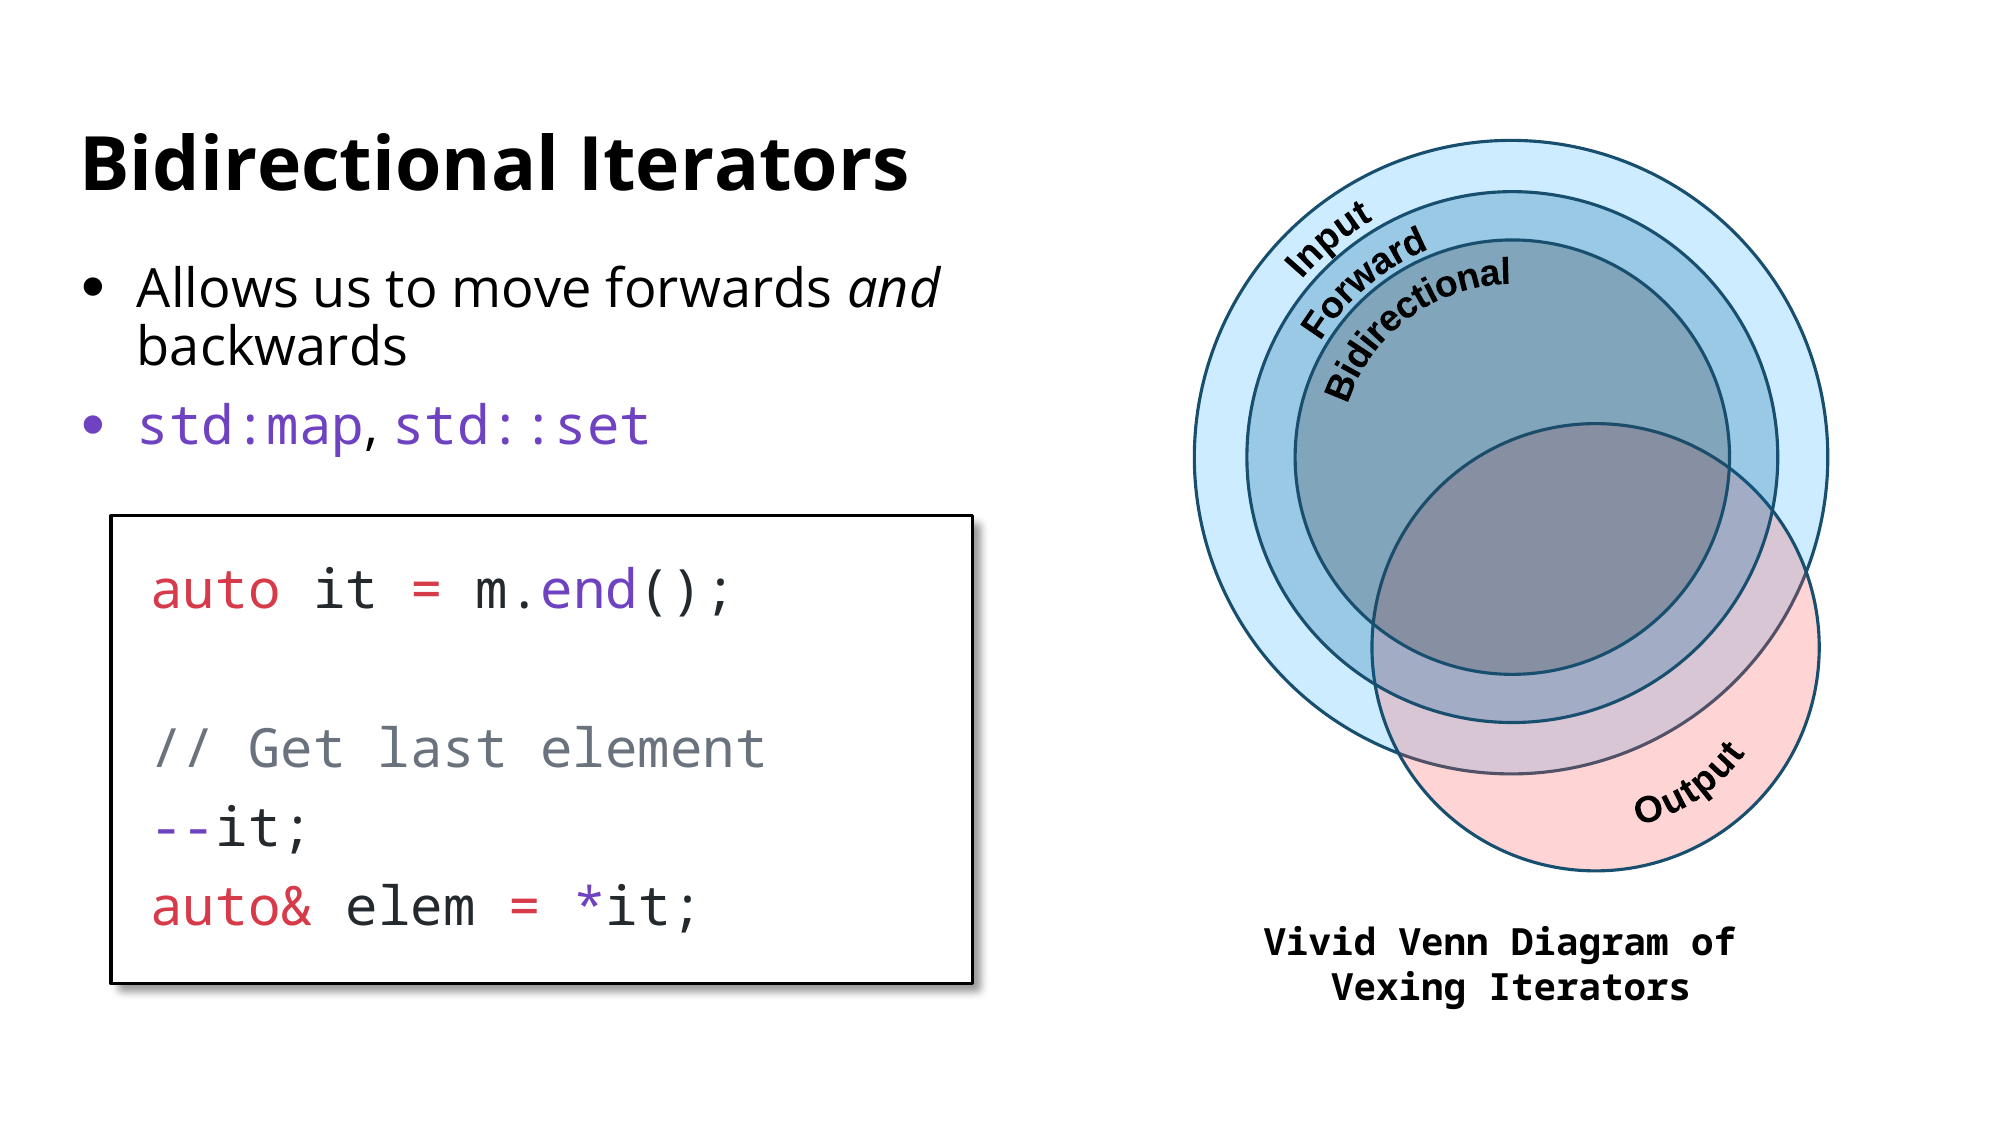

# Bidirectional Iterators

Input

Forward

Bidirectional
Allows us to move forwards and backwards
std:map, std::set

Output
auto it = m.end();

// Get last element
--it;
auto& elem = *it;
Vivid Venn Diagram of
Vexing Iterators